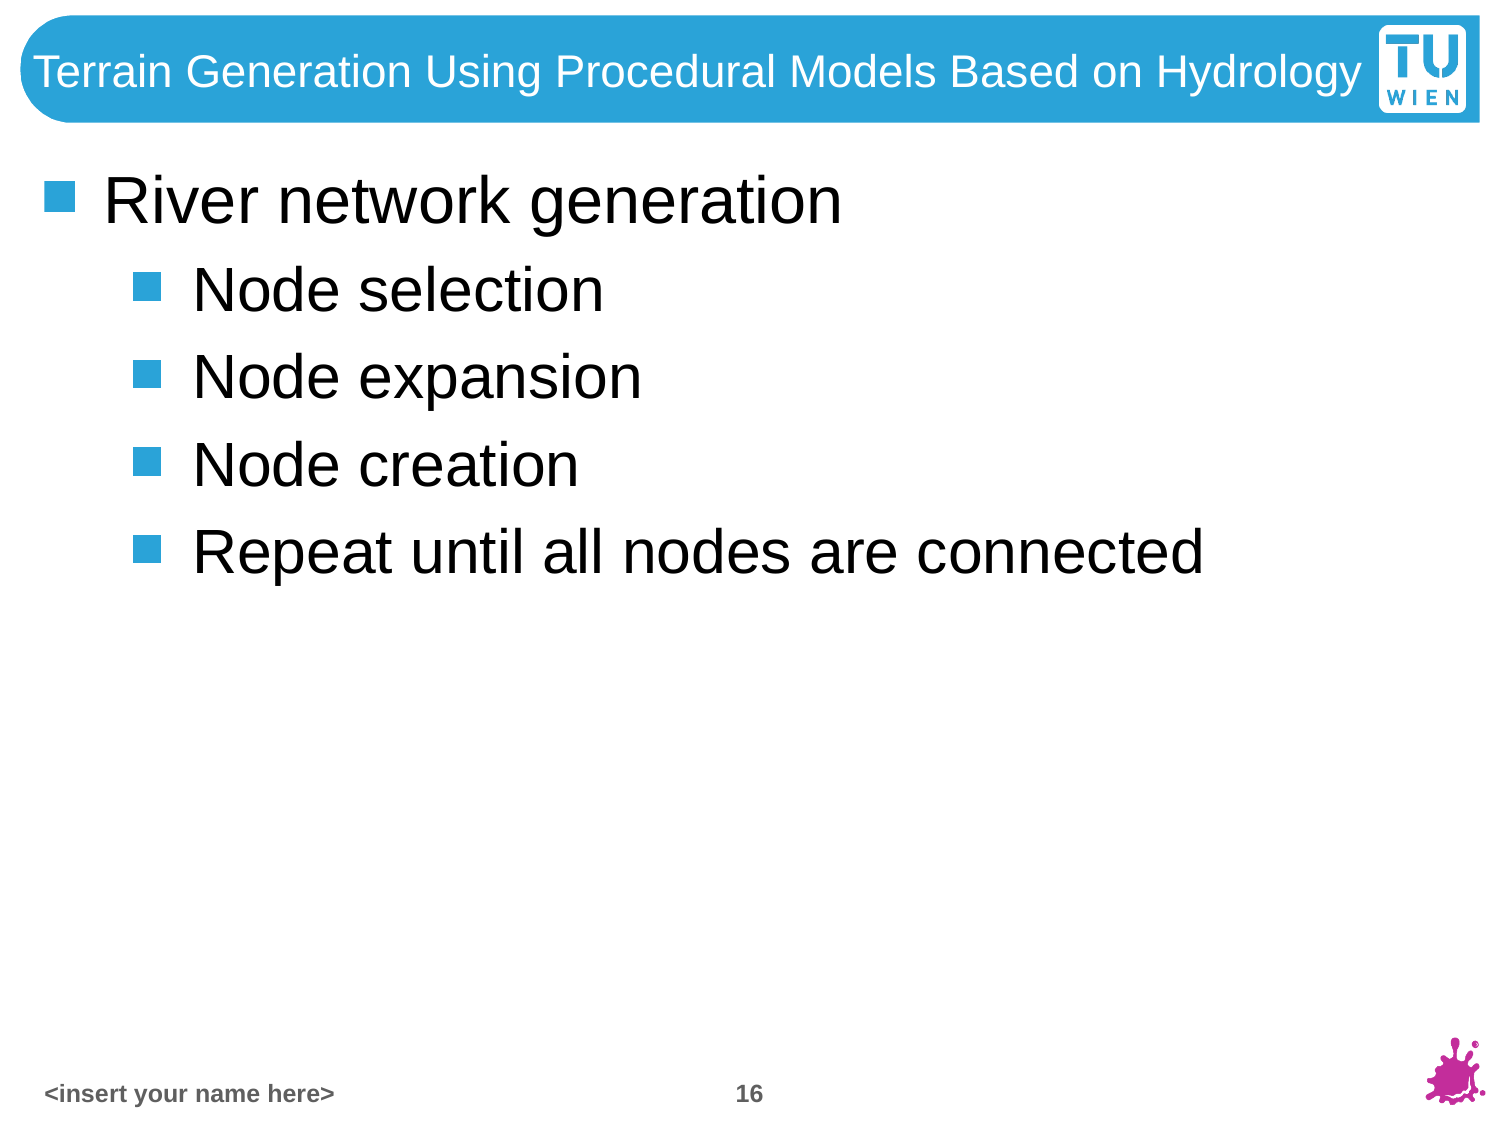

# Terrain Generation Using Procedural Models Based on Hydrology
River network generation
Node selection
Node expansion
Node creation
Repeat until all nodes are connected

16
<insert your name here>